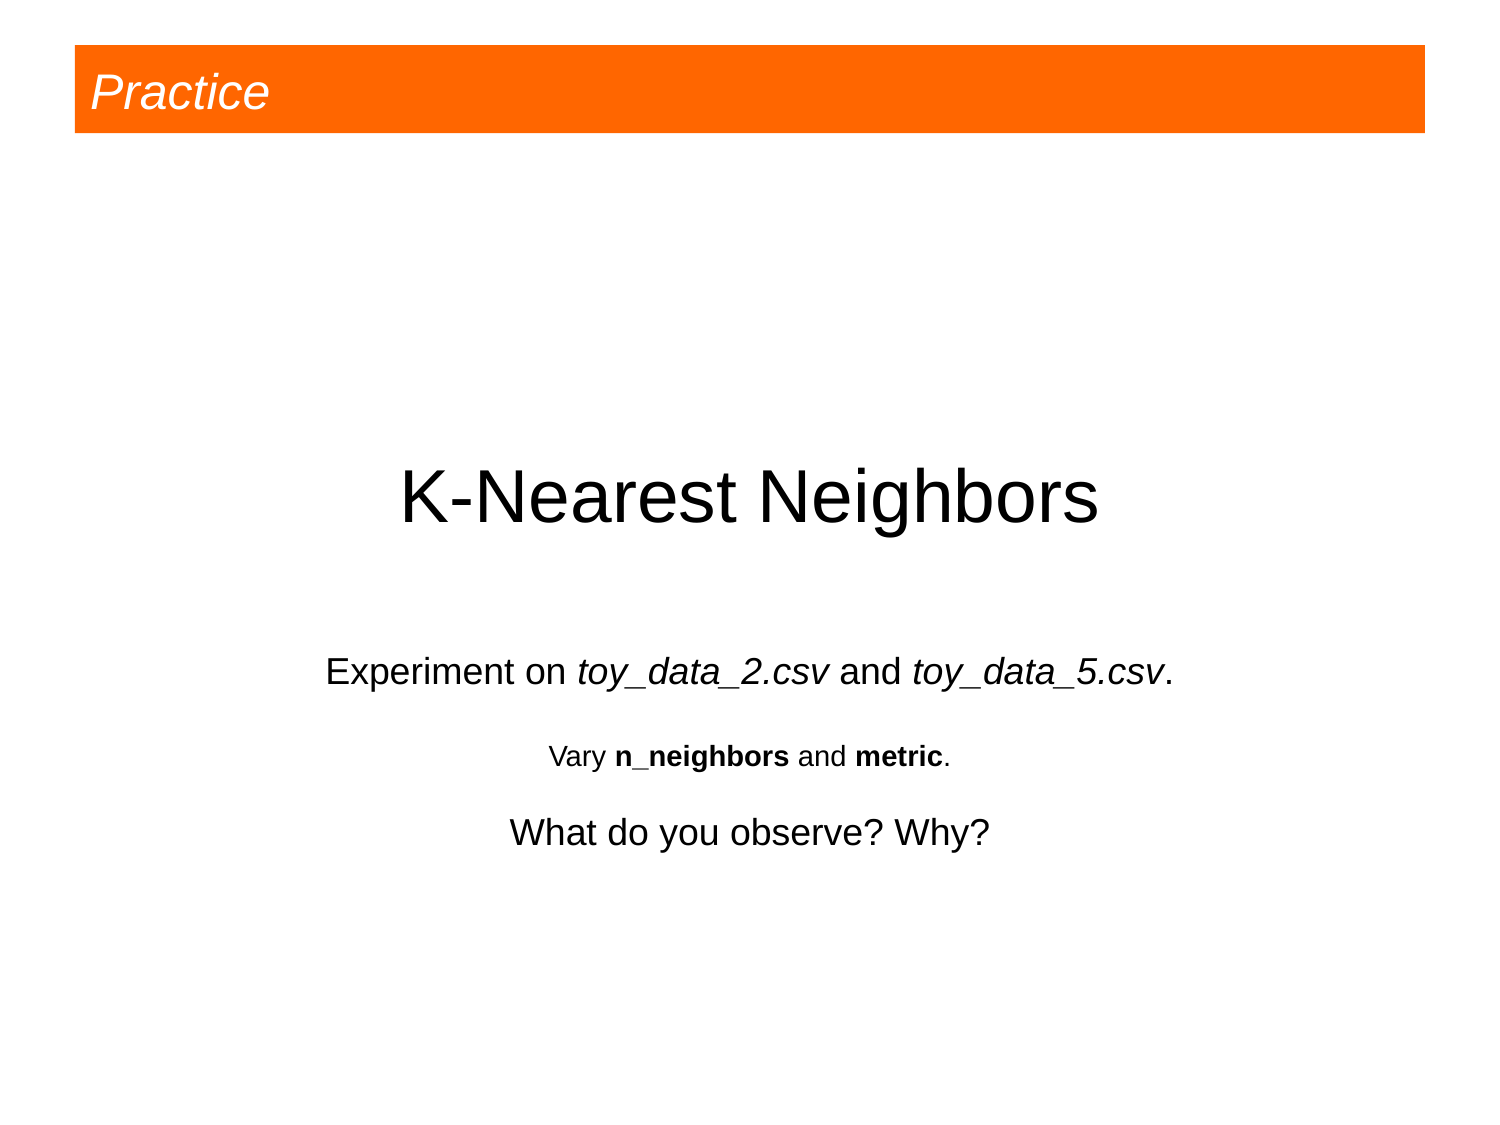

Practice
# K-Nearest Neighbors Experiment on toy_data_2.csv and toy_data_5.csv. Vary n_neighbors and metric. What do you observe? Why?